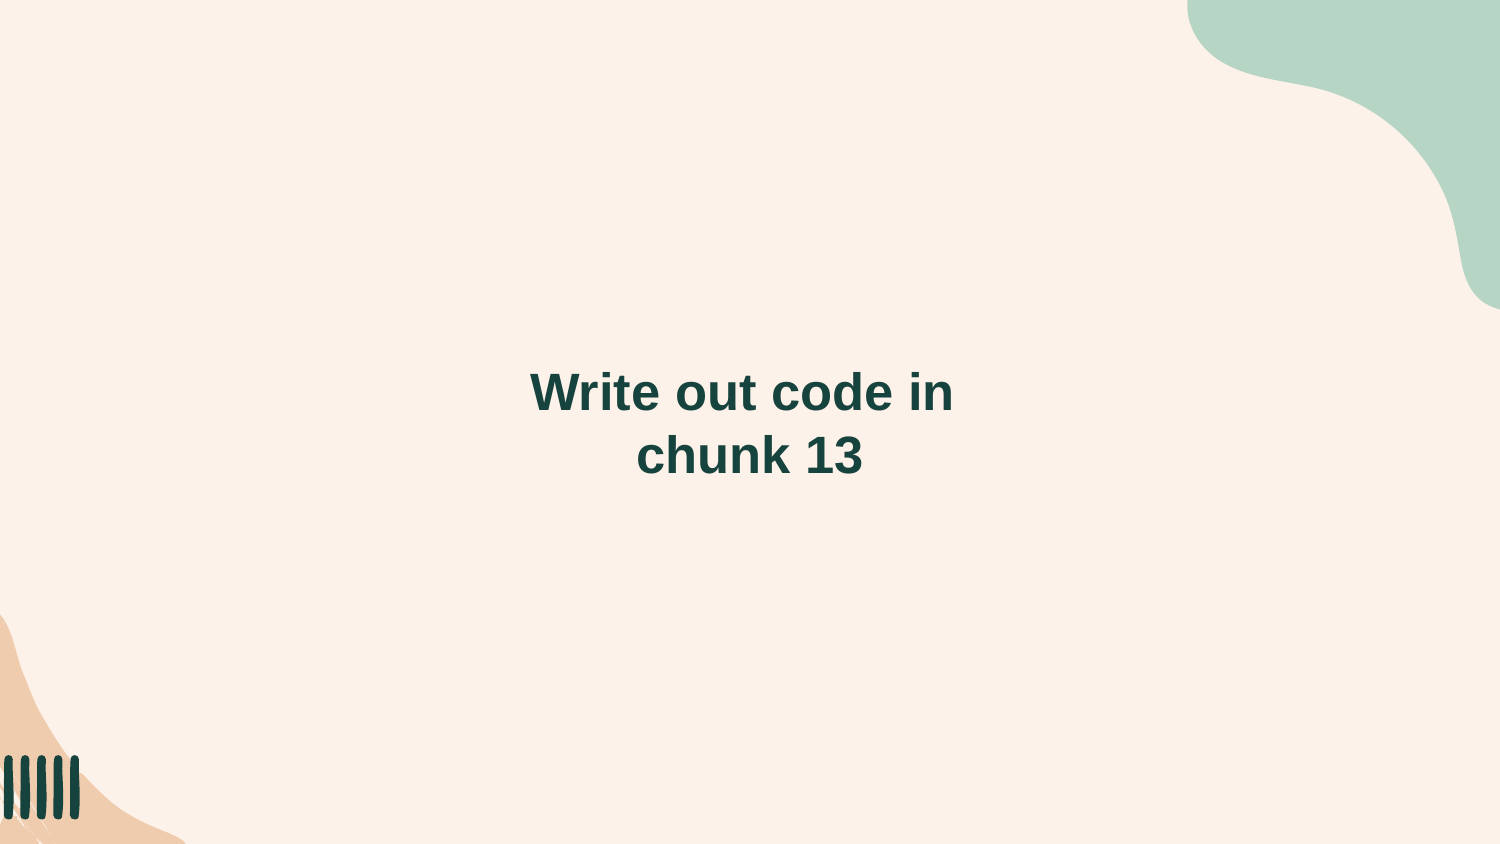

# Write out code in  chunk 13